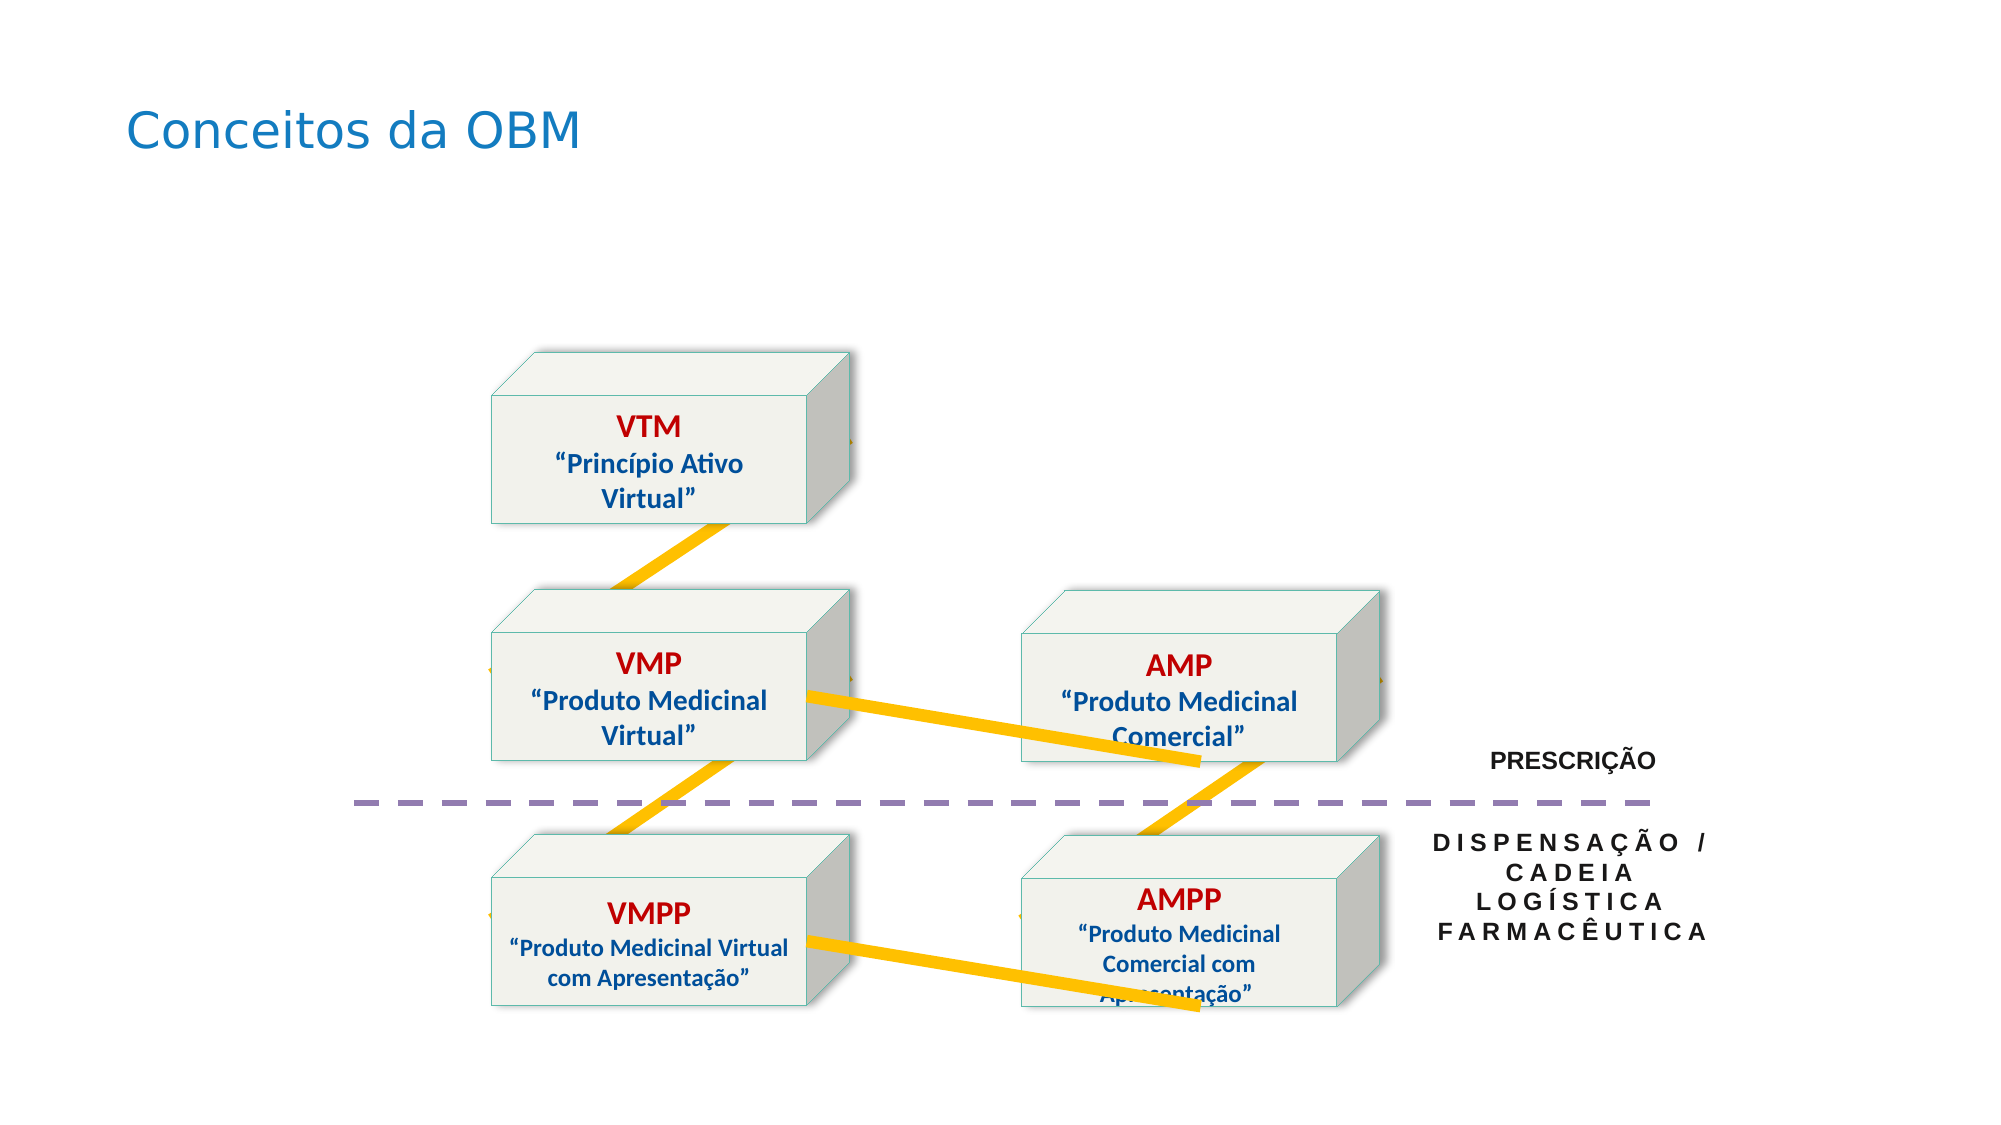

Conceitos da OBM

VTM
“Princípio Ativo Virtual”
VMP
“Produto Medicinal Virtual”
AMP
“Produto Medicinal Comercial”
PRESCRIÇÃO
DISPENSAÇÃO / CADEIA LOGÍSTICA FARMACÊUTICA
VMPP
“Produto Medicinal Virtual com Apresentação”
AMPP
“Produto Medicinal Comercial com Apresentação”